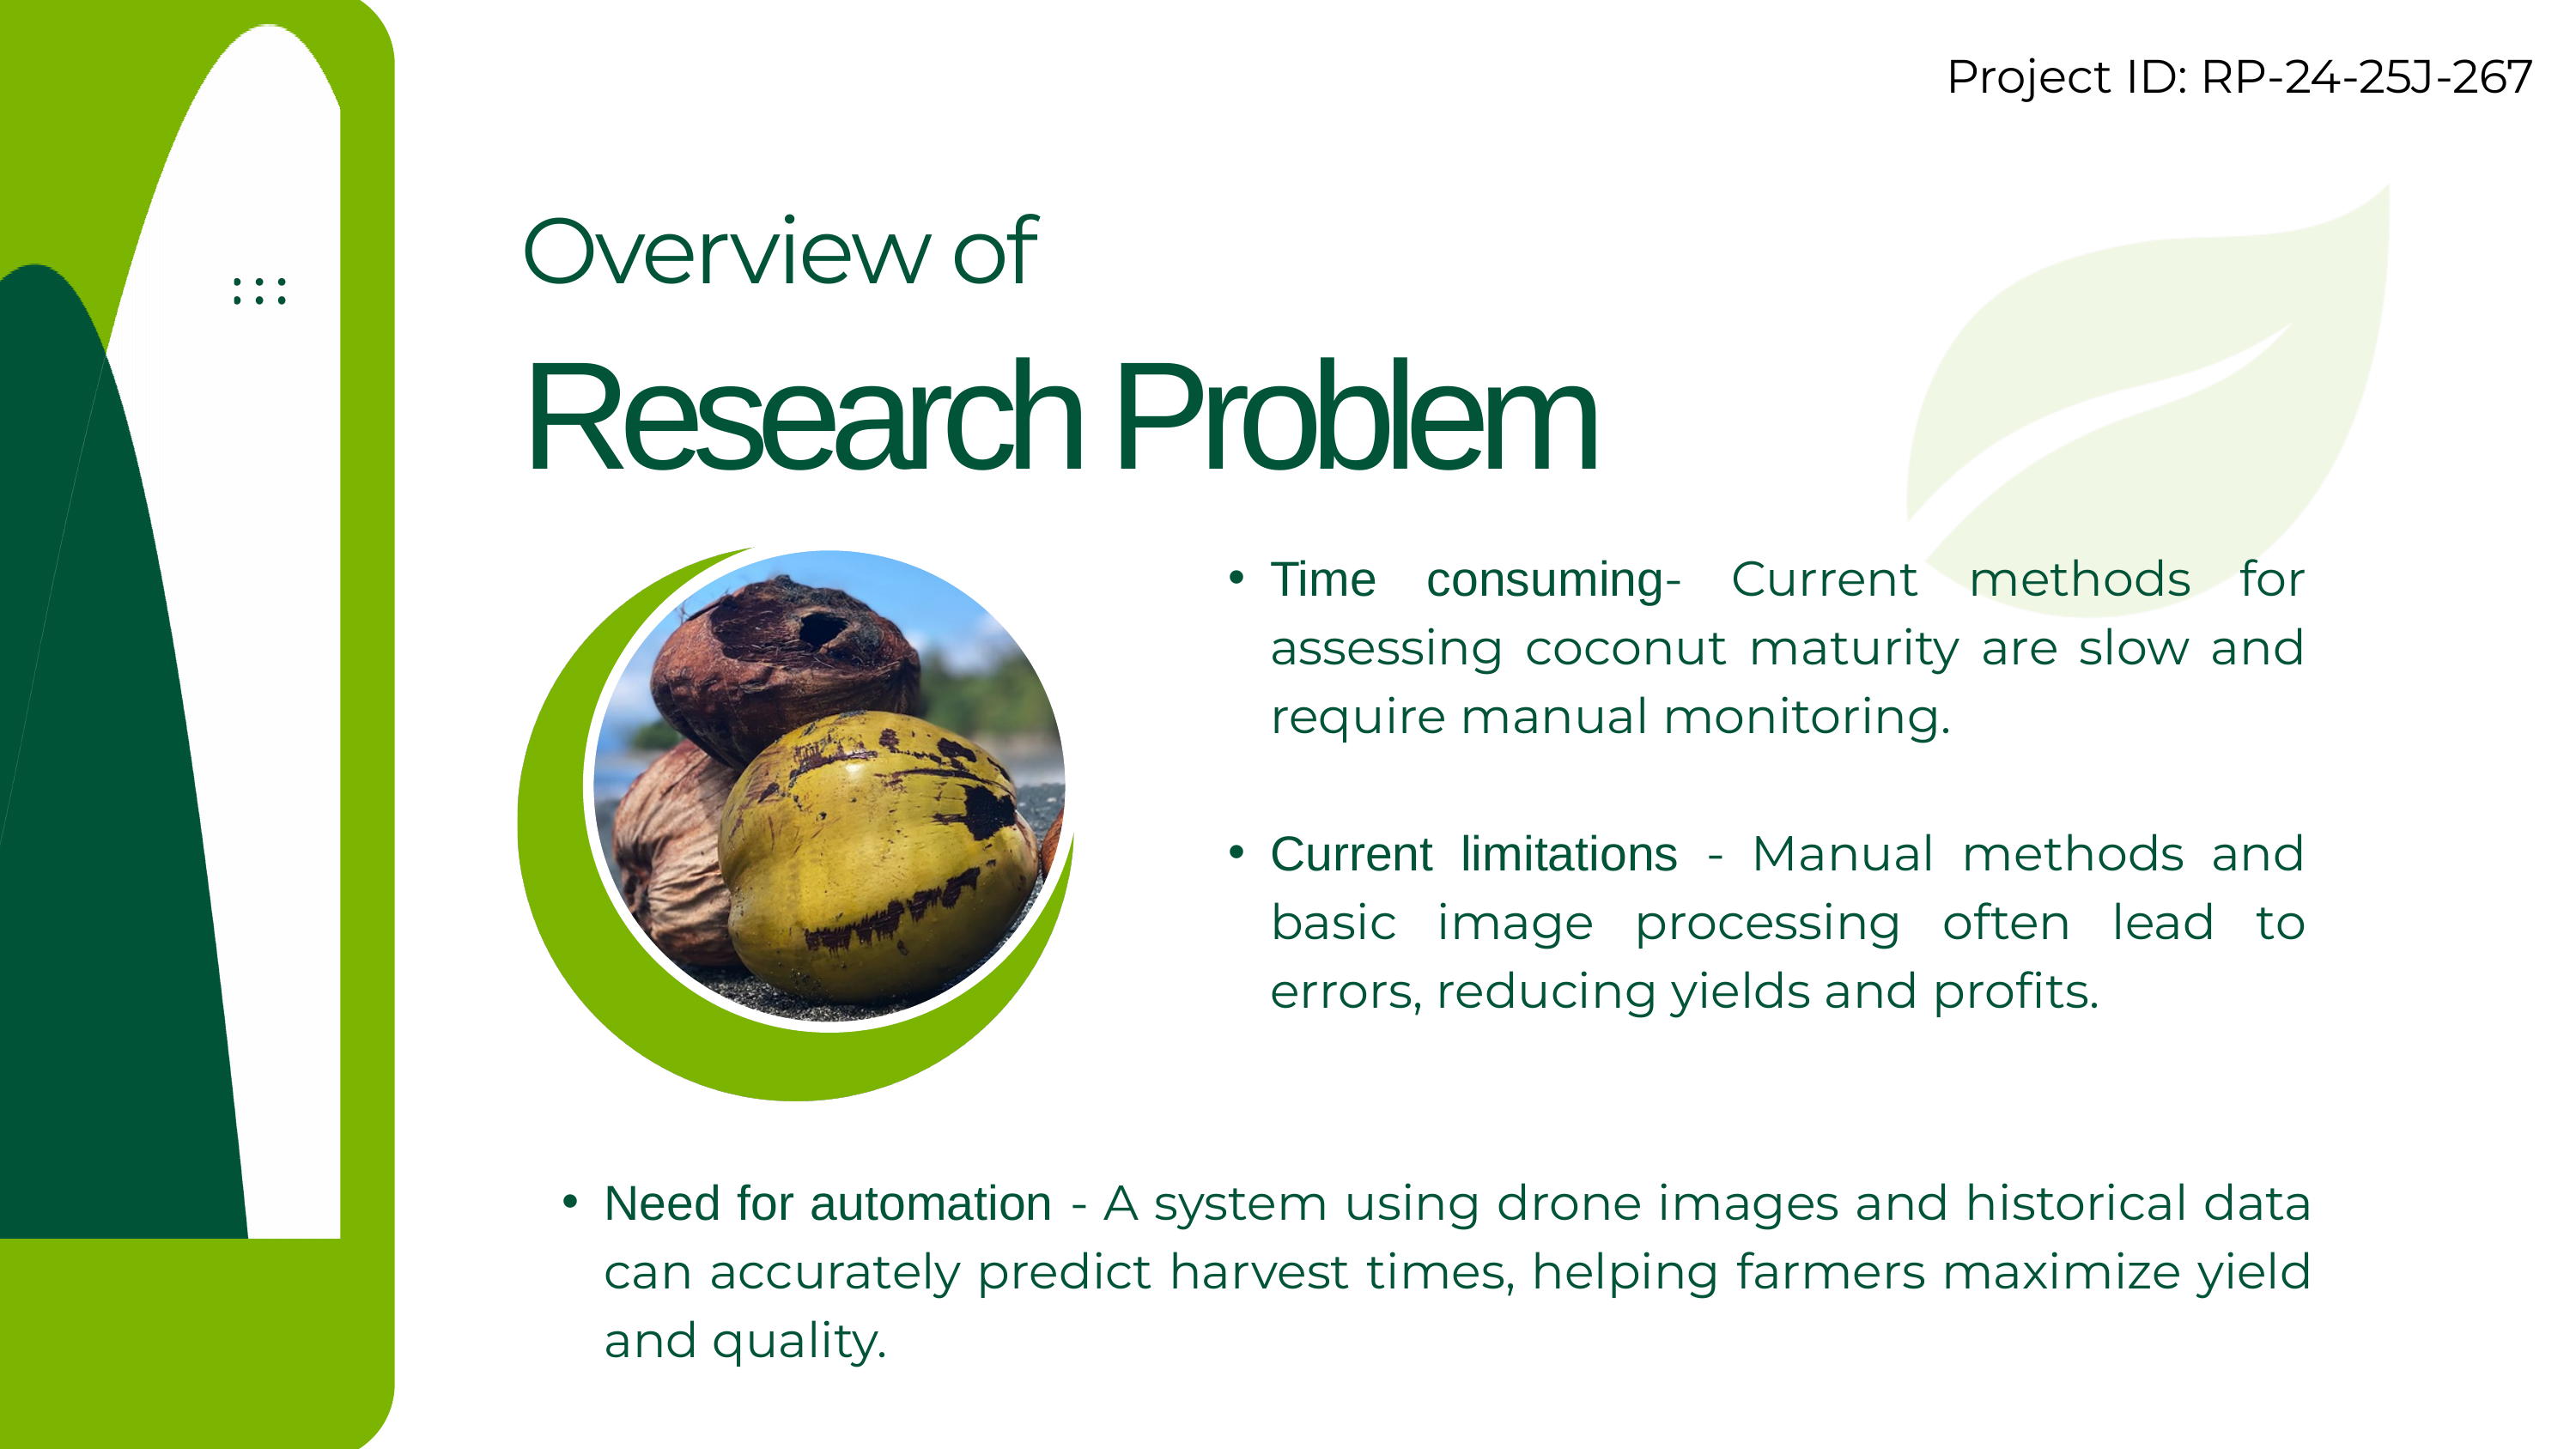

Project ID: RP-24-25J-267​
Overview of

Research Problem

Time consuming- Current methods for assessing coconut maturity are slow and require manual monitoring.

Current limitations - Manual methods and basic image processing often lead to errors, reducing yields and profits.

Need for automation - A system using drone images and historical data can accurately predict harvest times, helping farmers maximize yield and quality.